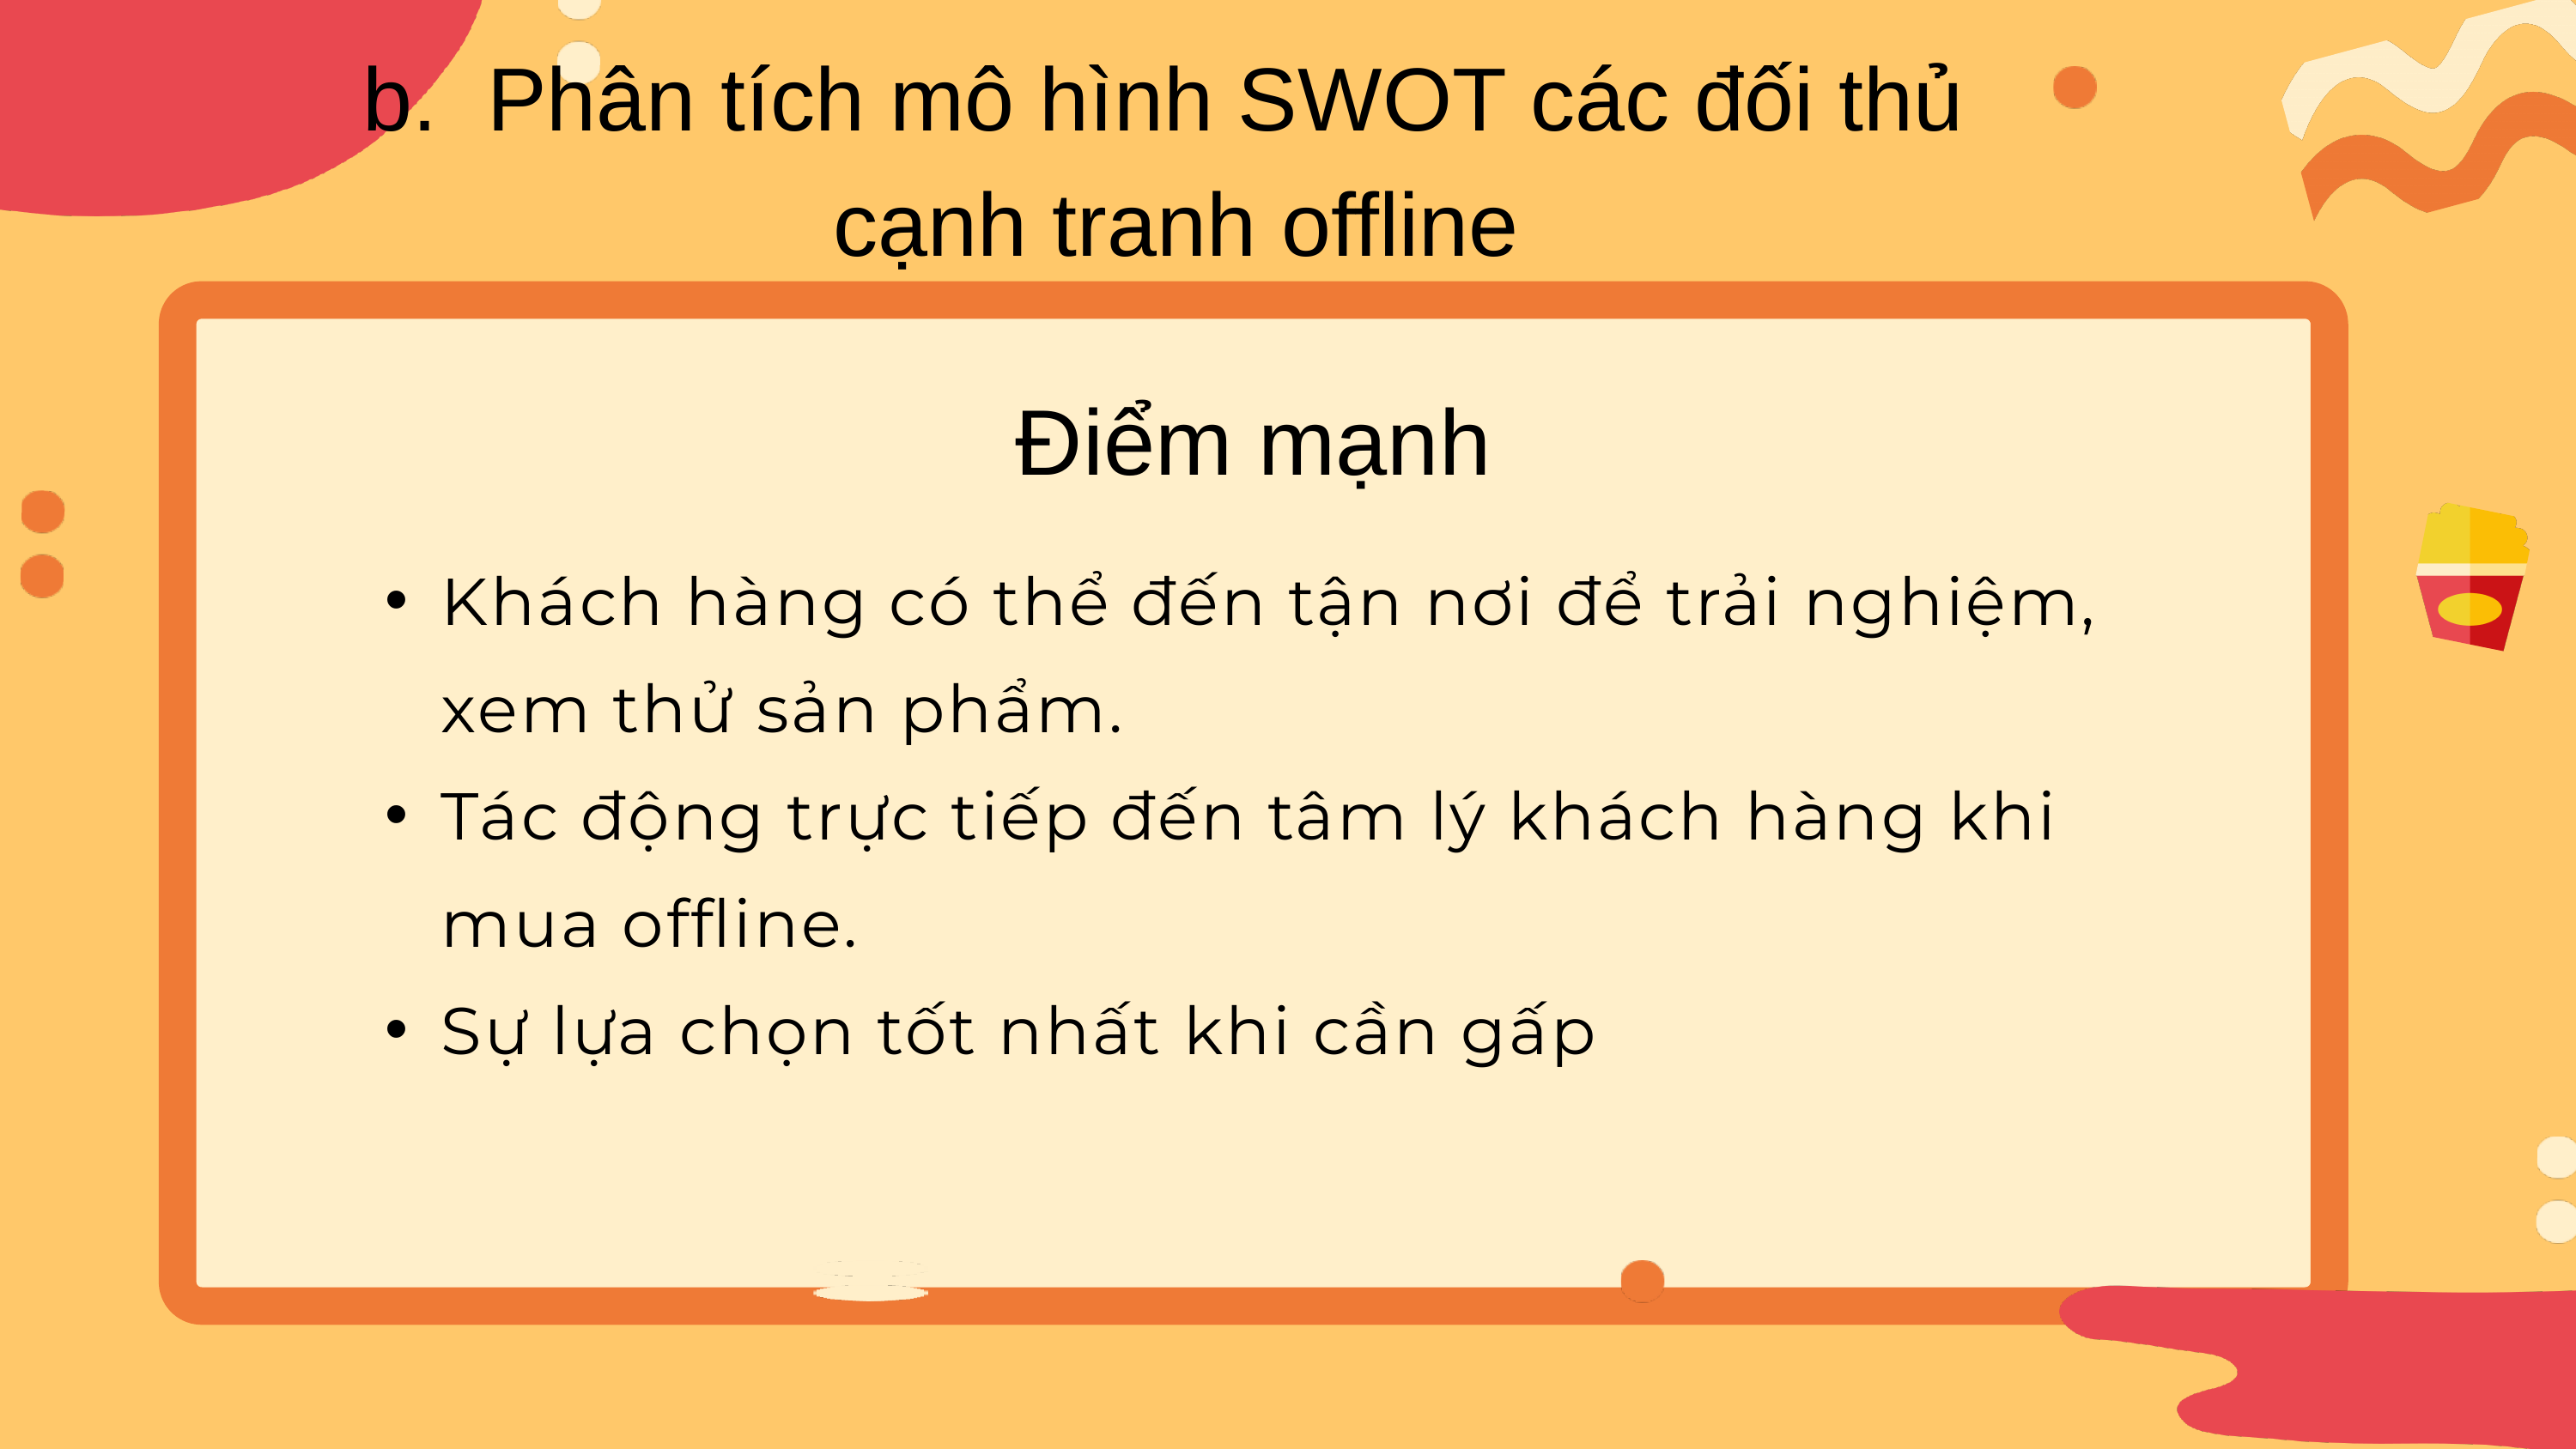

b.  Phân tích mô hình SWOT các đối thủ
 cạnh tranh offline

Điểm mạnh

Khách hàng có thể đến tận nơi để trải nghiệm, xem thử sản phẩm.
Tác động trực tiếp đến tâm lý khách hàng khi mua offline.
Sự lựa chọn tốt nhất khi cần gấp